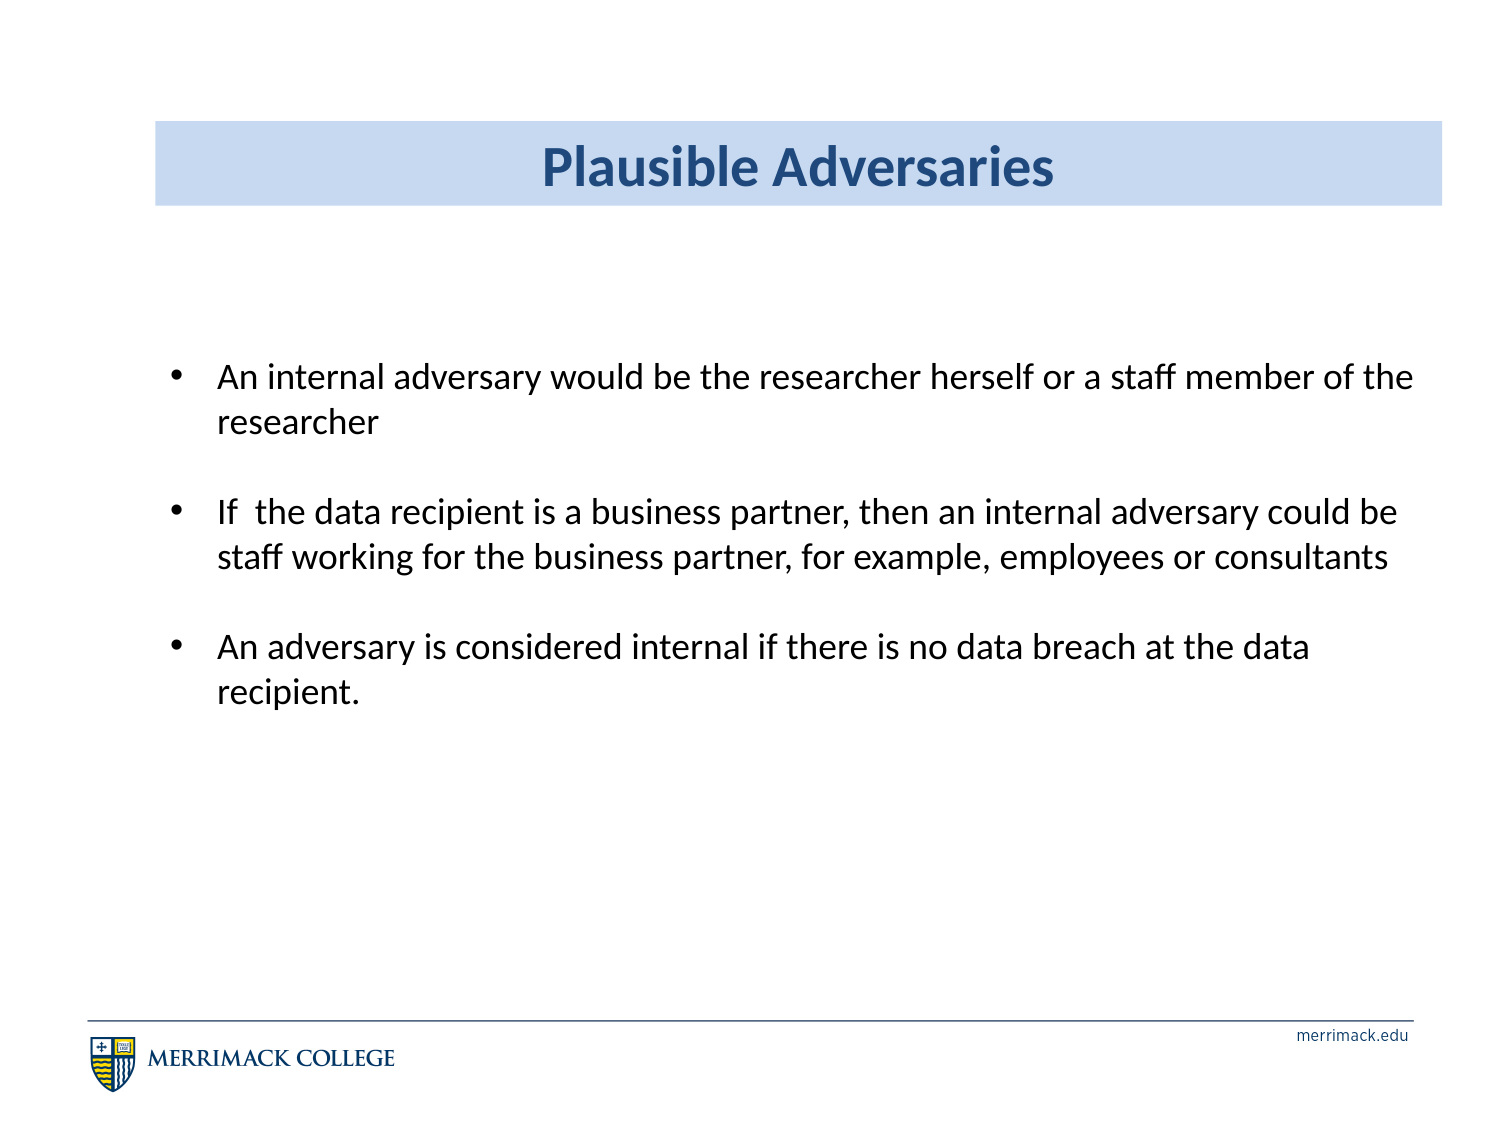

Plausible Adversaries
An internal adversary would be the researcher herself or a staff member of the researcher

If  the data recipient is a business partner, then an internal adversary could be staff working for the business partner, for example, employees or consultants

An adversary is considered internal if there is no data breach at the data recipient.